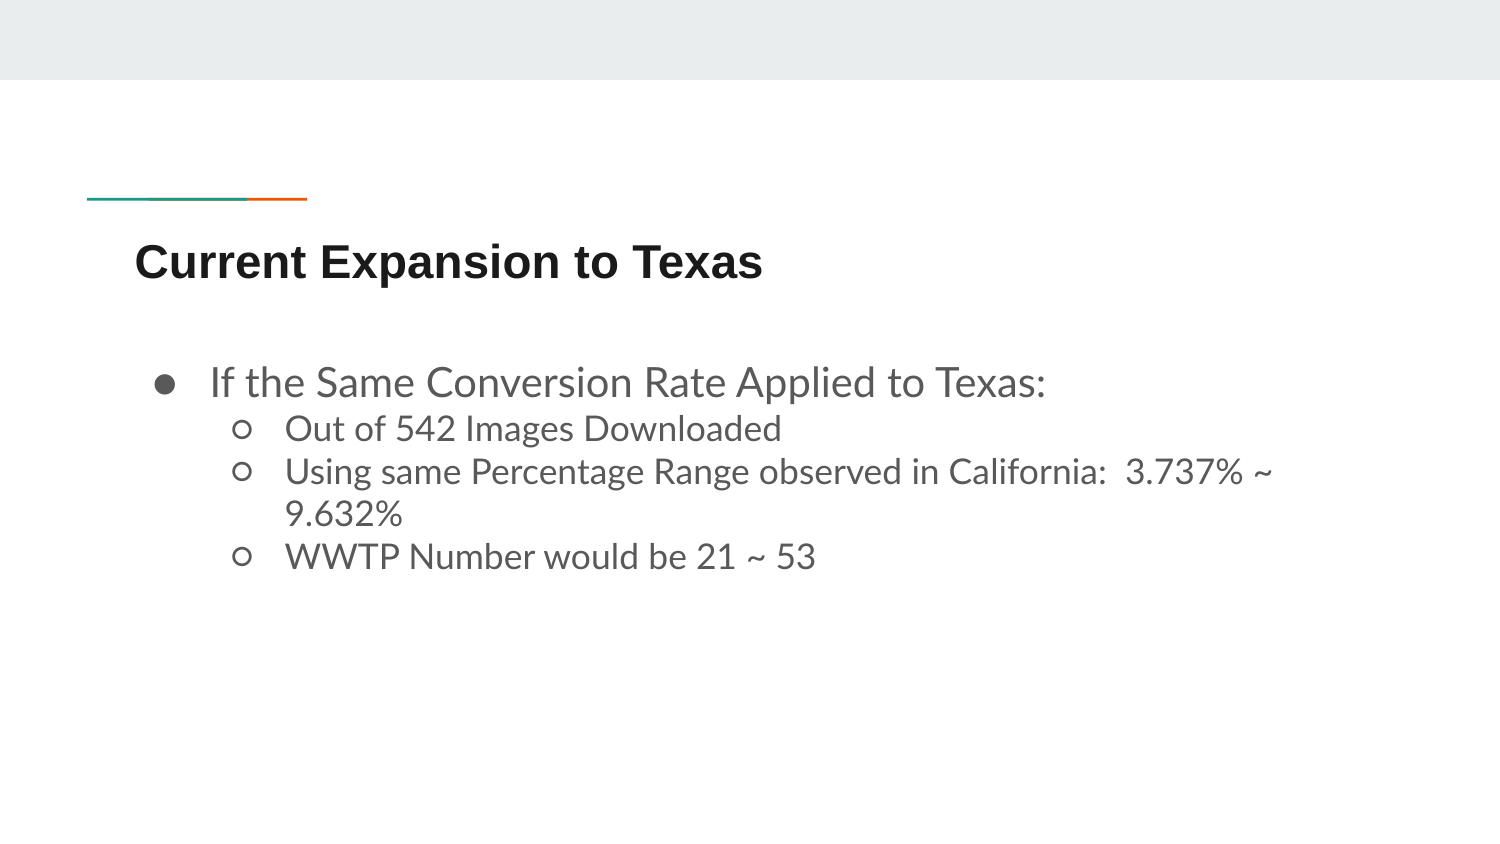

# Current Expansion to Texas
If the Same Conversion Rate Applied to Texas:
Out of 542 Images Downloaded
Using same Percentage Range observed in California:  3.737% ~ 9.632%
WWTP Number would be 21 ~ 53